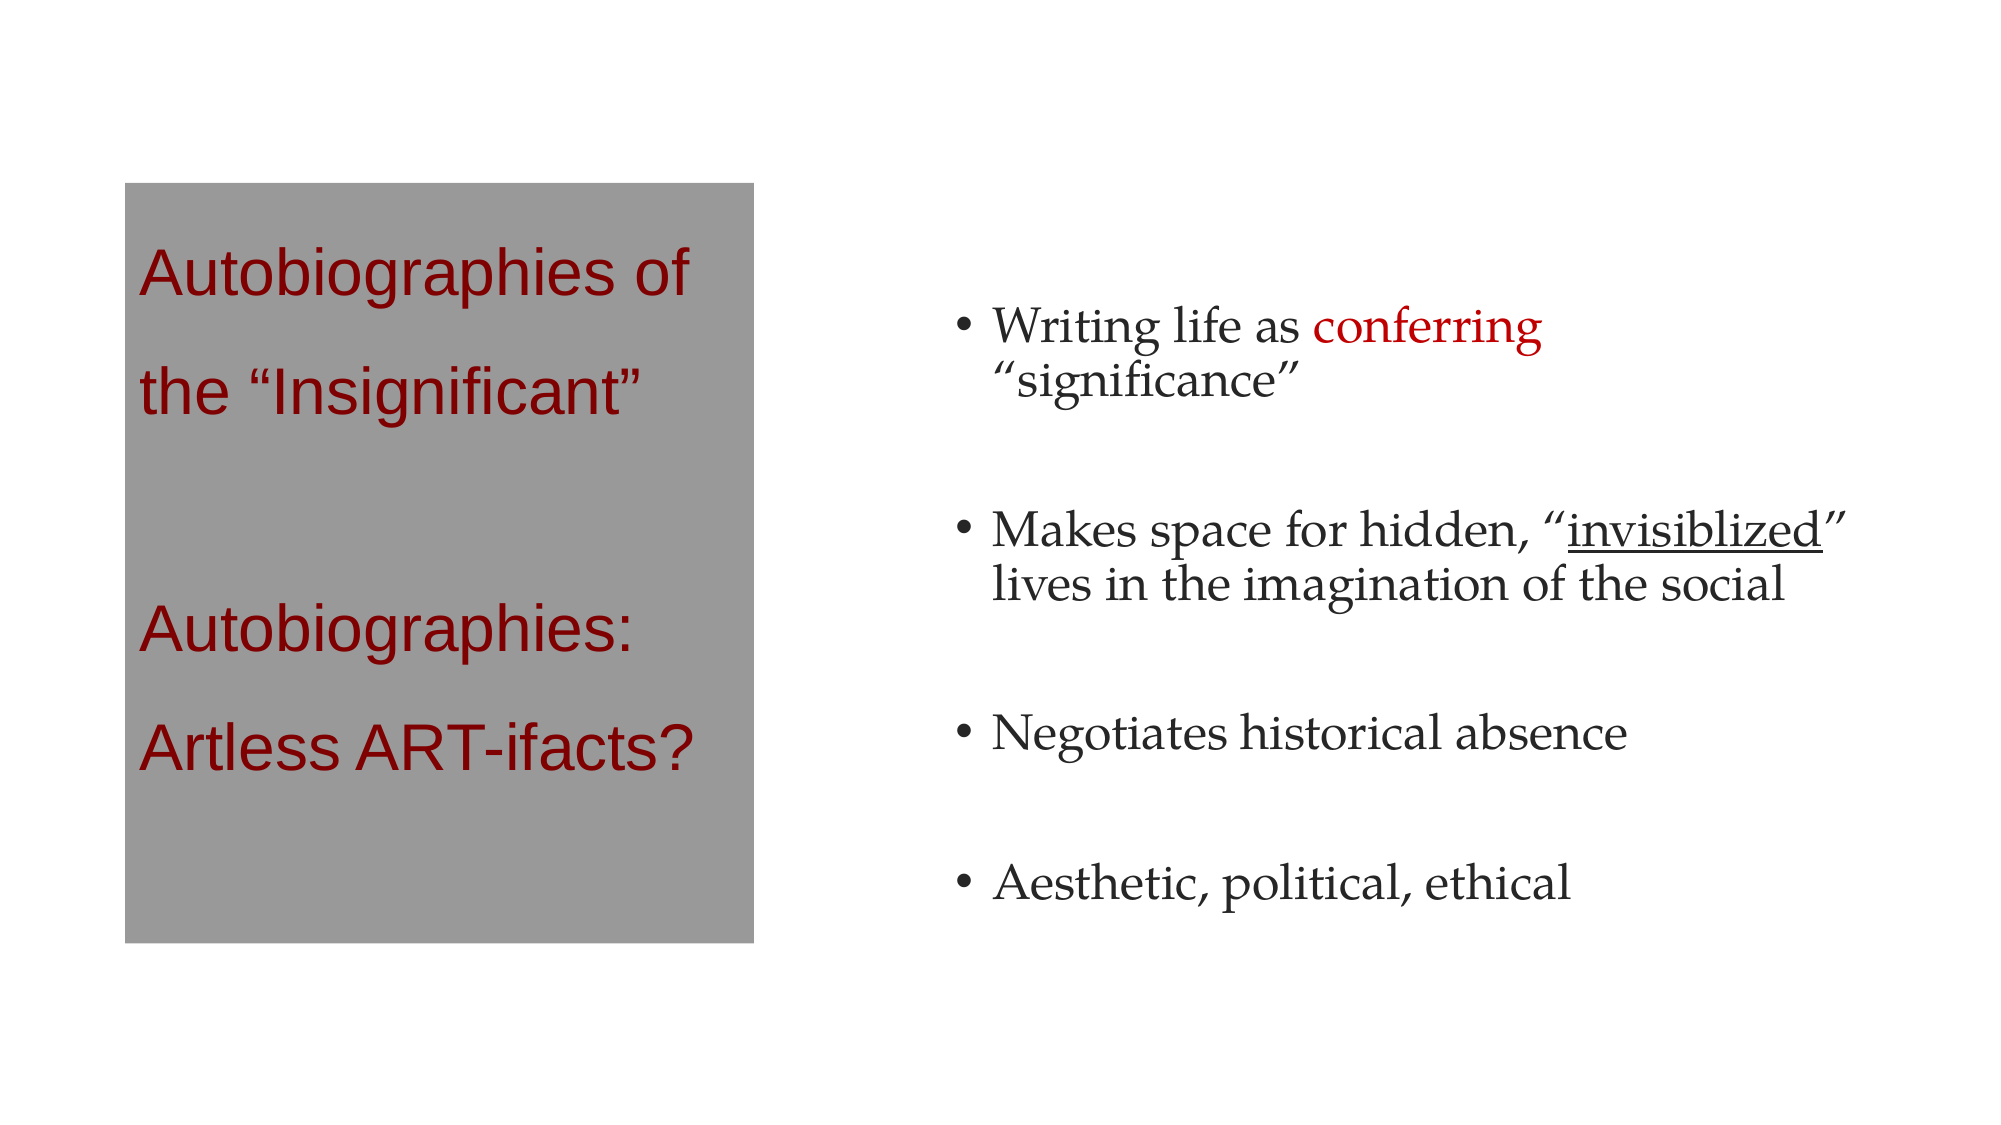

# Autobiographies of the “Insignificant” Autobiographies: Artless ART-ifacts?

Writing life as conferring “significance”

Makes space for hidden, “invisiblized” lives in the imagination of the social

Negotiates historical absence

Aesthetic, political, ethical